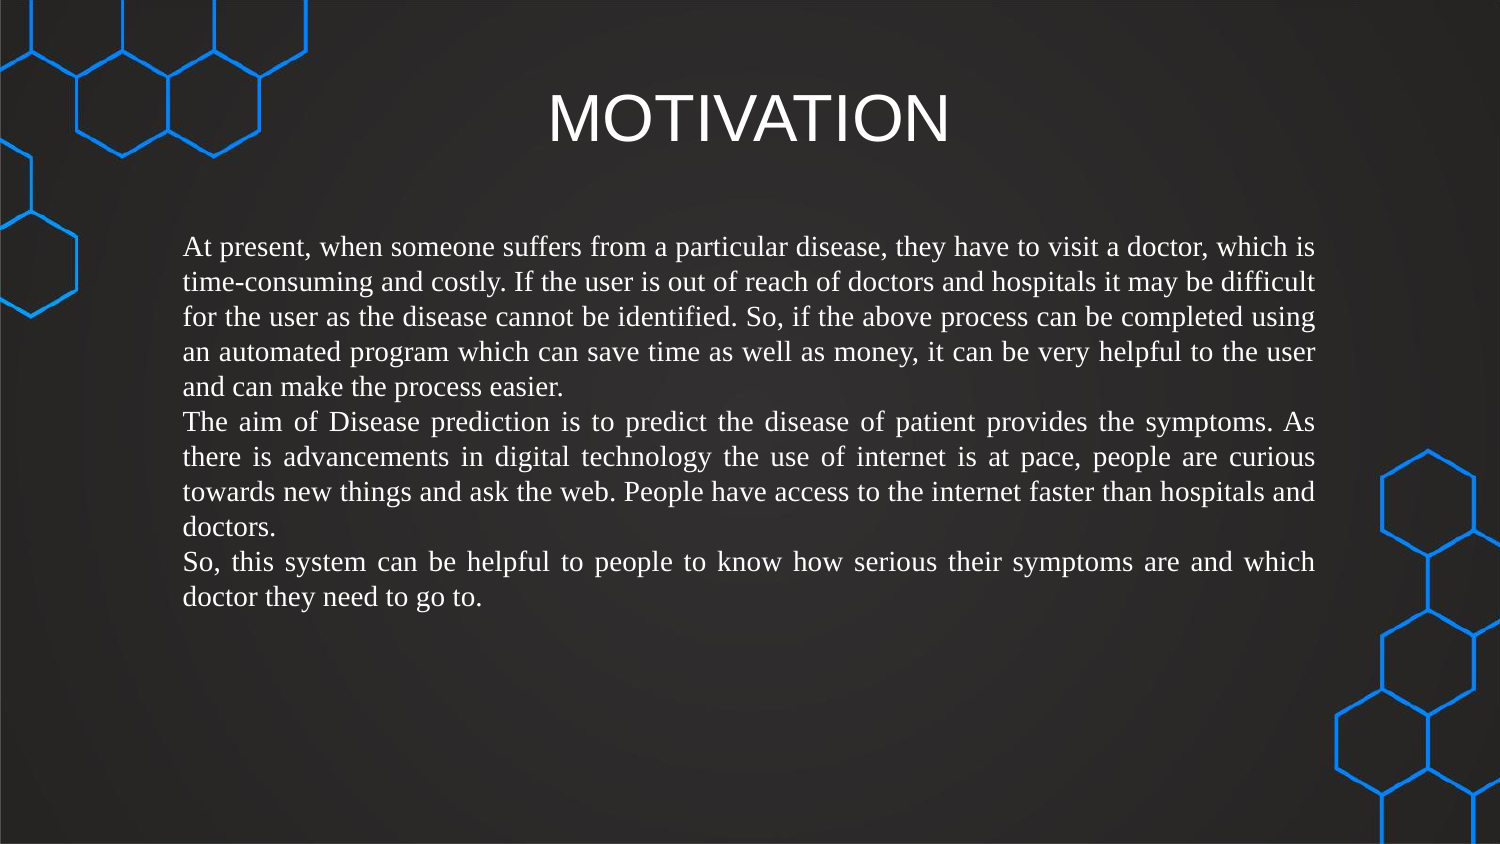

# MOTIVATION
At present, when someone suffers from a particular disease, they have to visit a doctor, which is time-consuming and costly. If the user is out of reach of doctors and hospitals it may be difficult for the user as the disease cannot be identified. So, if the above process can be completed using an automated program which can save time as well as money, it can be very helpful to the user and can make the process easier.
The aim of Disease prediction is to predict the disease of patient provides the symptoms. As there is advancements in digital technology the use of internet is at pace, people are curious towards new things and ask the web. People have access to the internet faster than hospitals and doctors.
So, this system can be helpful to people to know how serious their symptoms are and which doctor they need to go to.